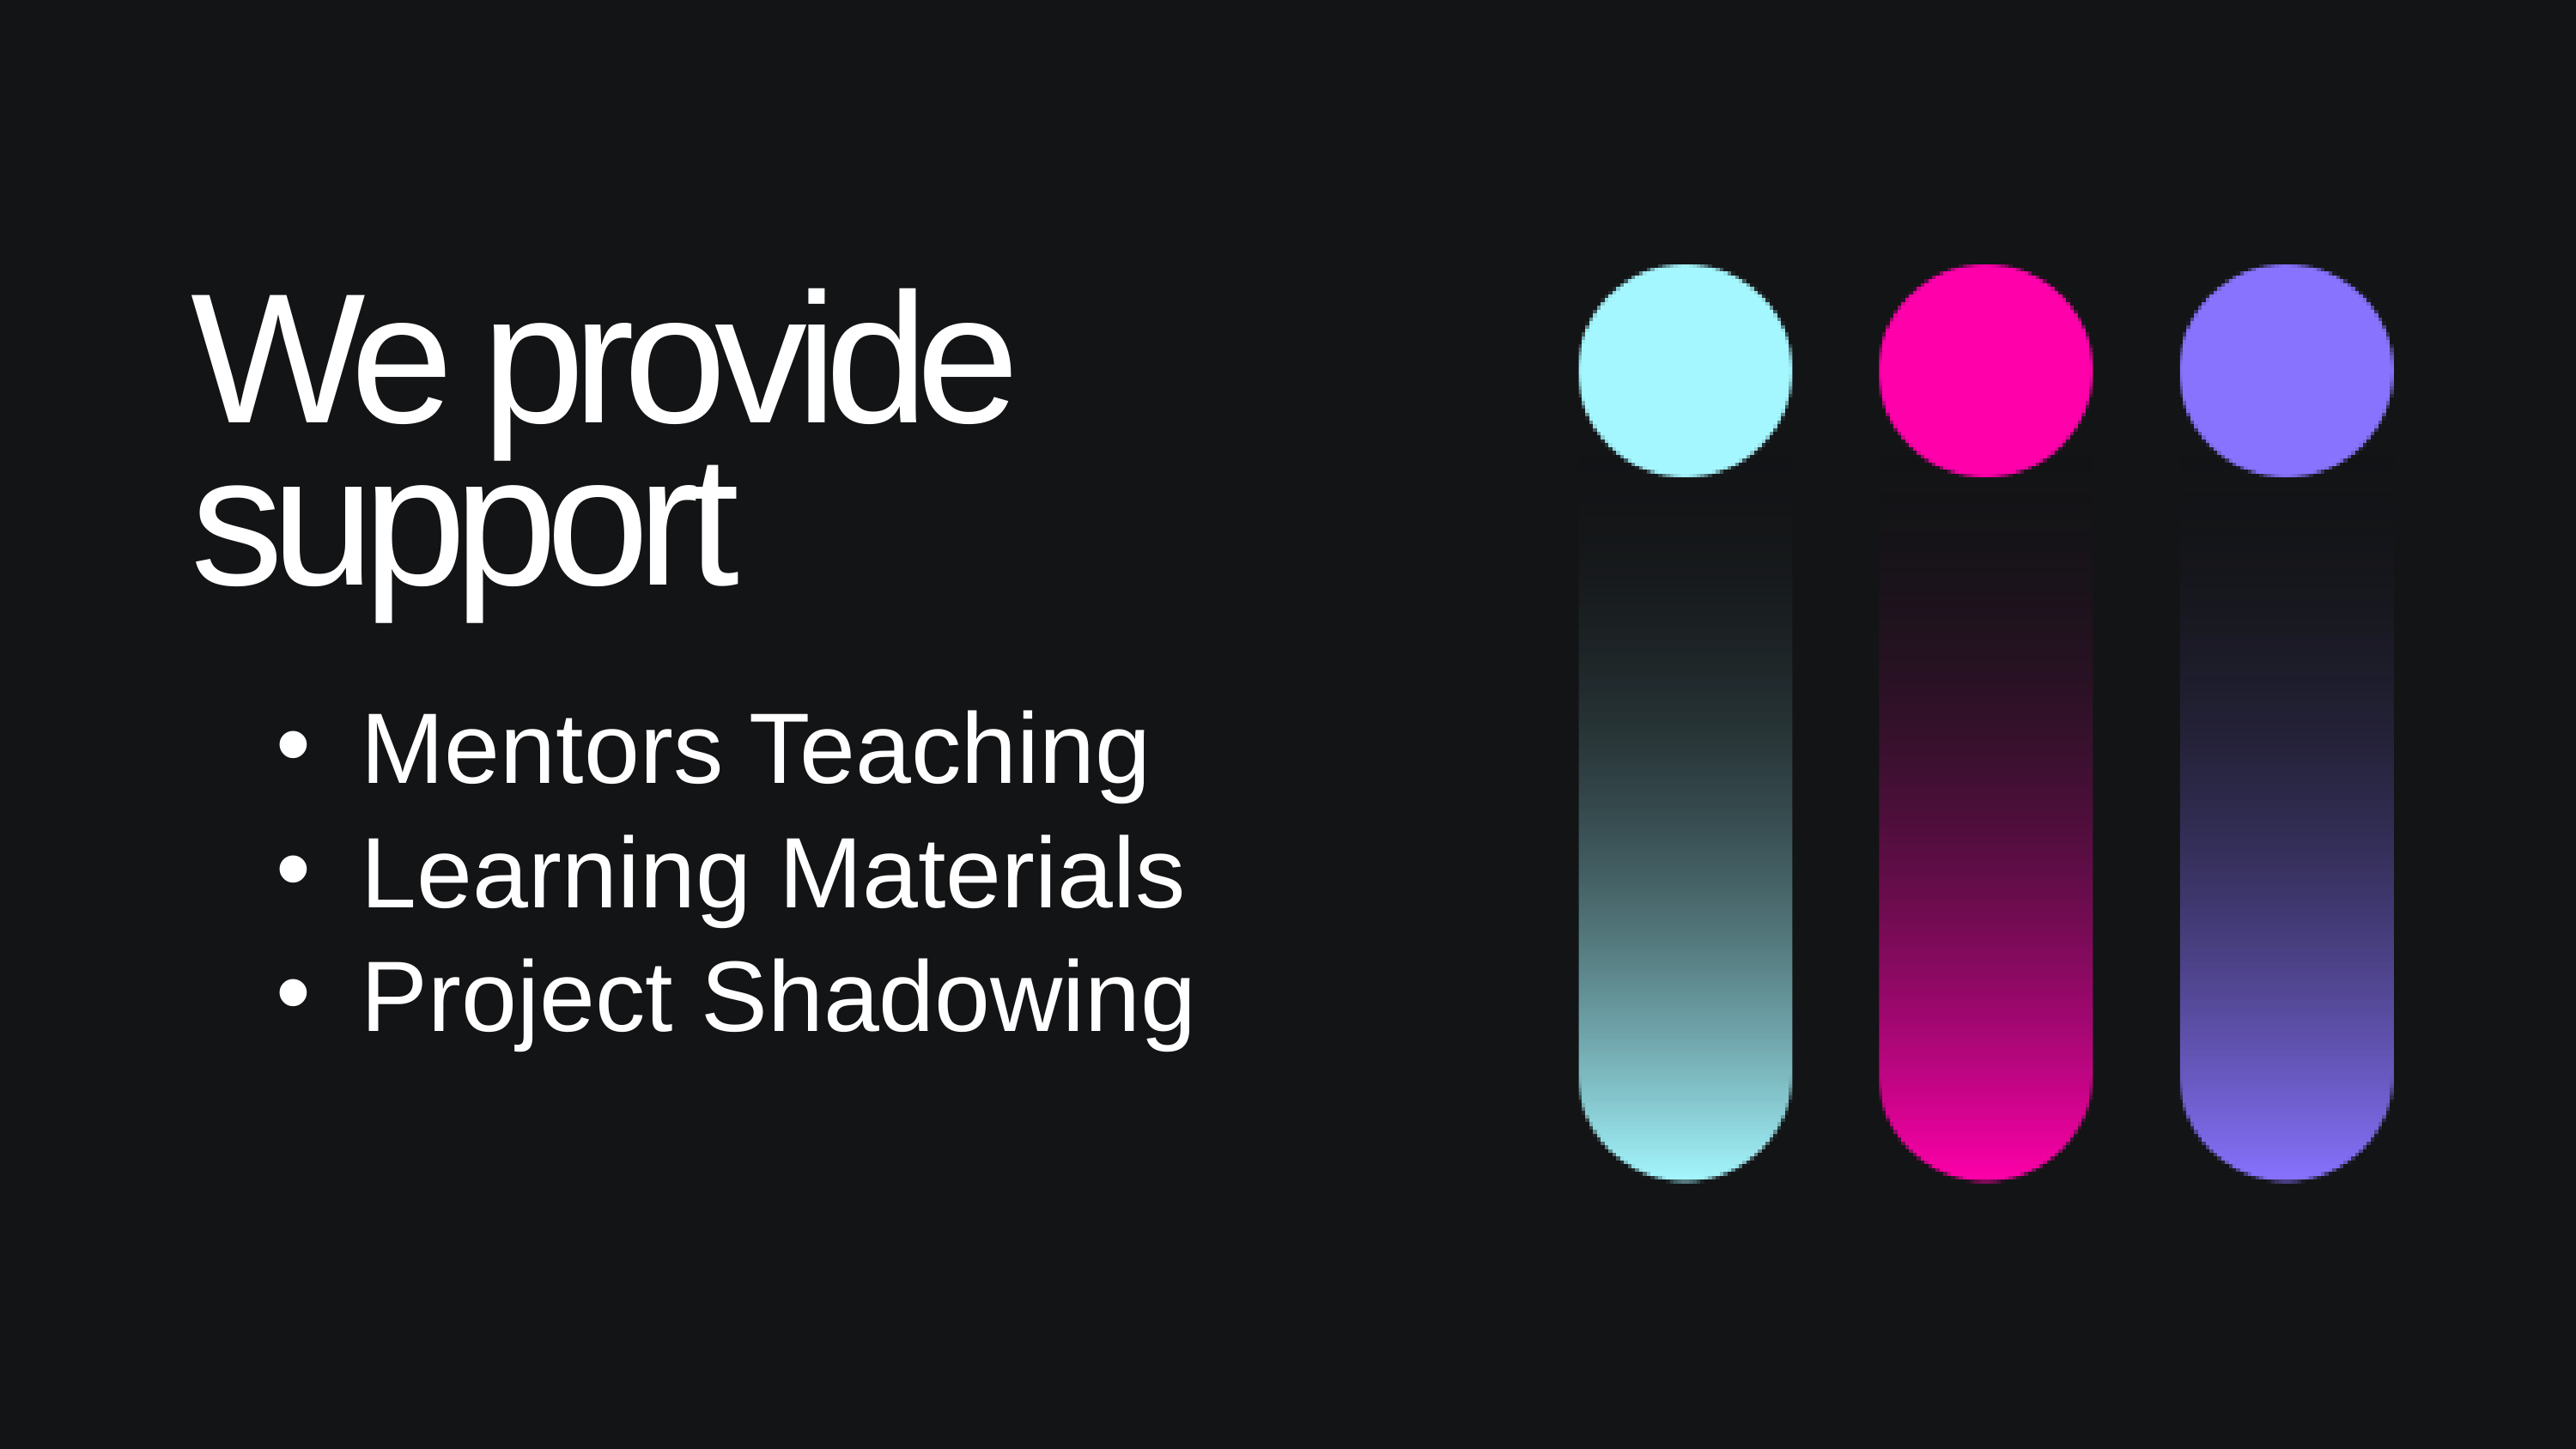

We provide support
Mentors Teaching
Learning Materials
Project Shadowing